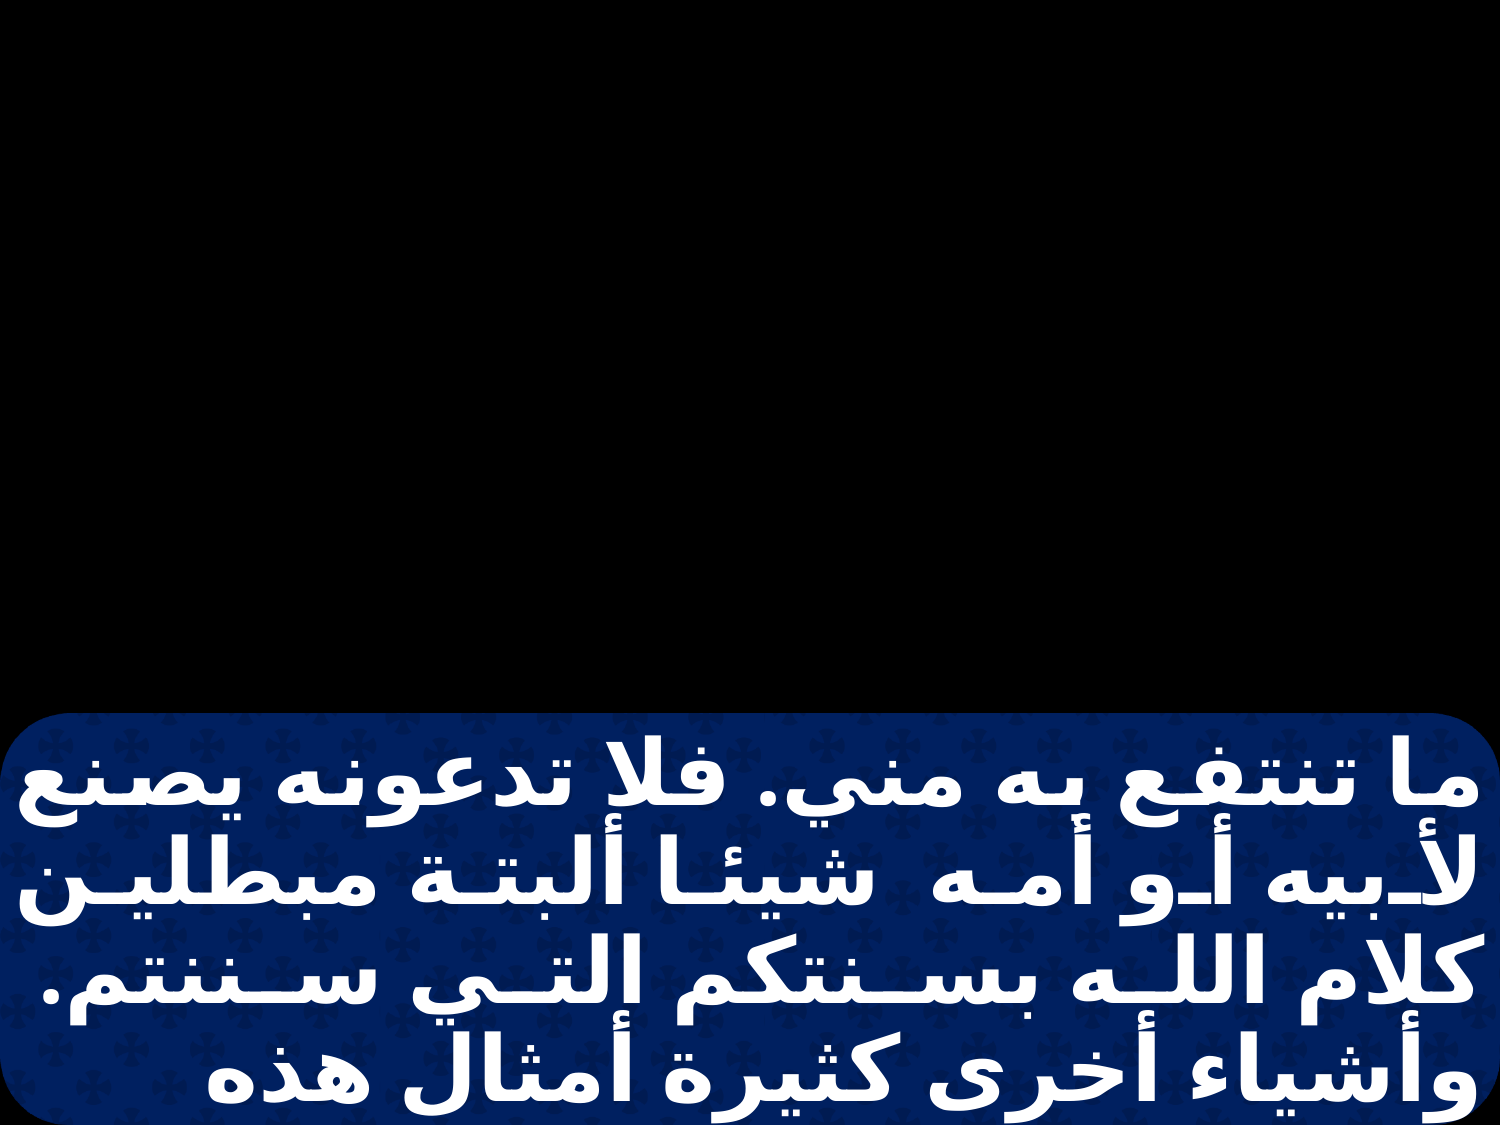

ما تنتفع به مني. فلا تدعونه يصنع لأبيه أو أمه  شيئا ألبتة مبطلين كلام الله بسنتكم التي سننتم.  وأشياء أخرى كثيرة أمثال هذه تفعلونها. ثم دعا  الجمع كله وقال لهم: " اسمعوا لي جميعكم